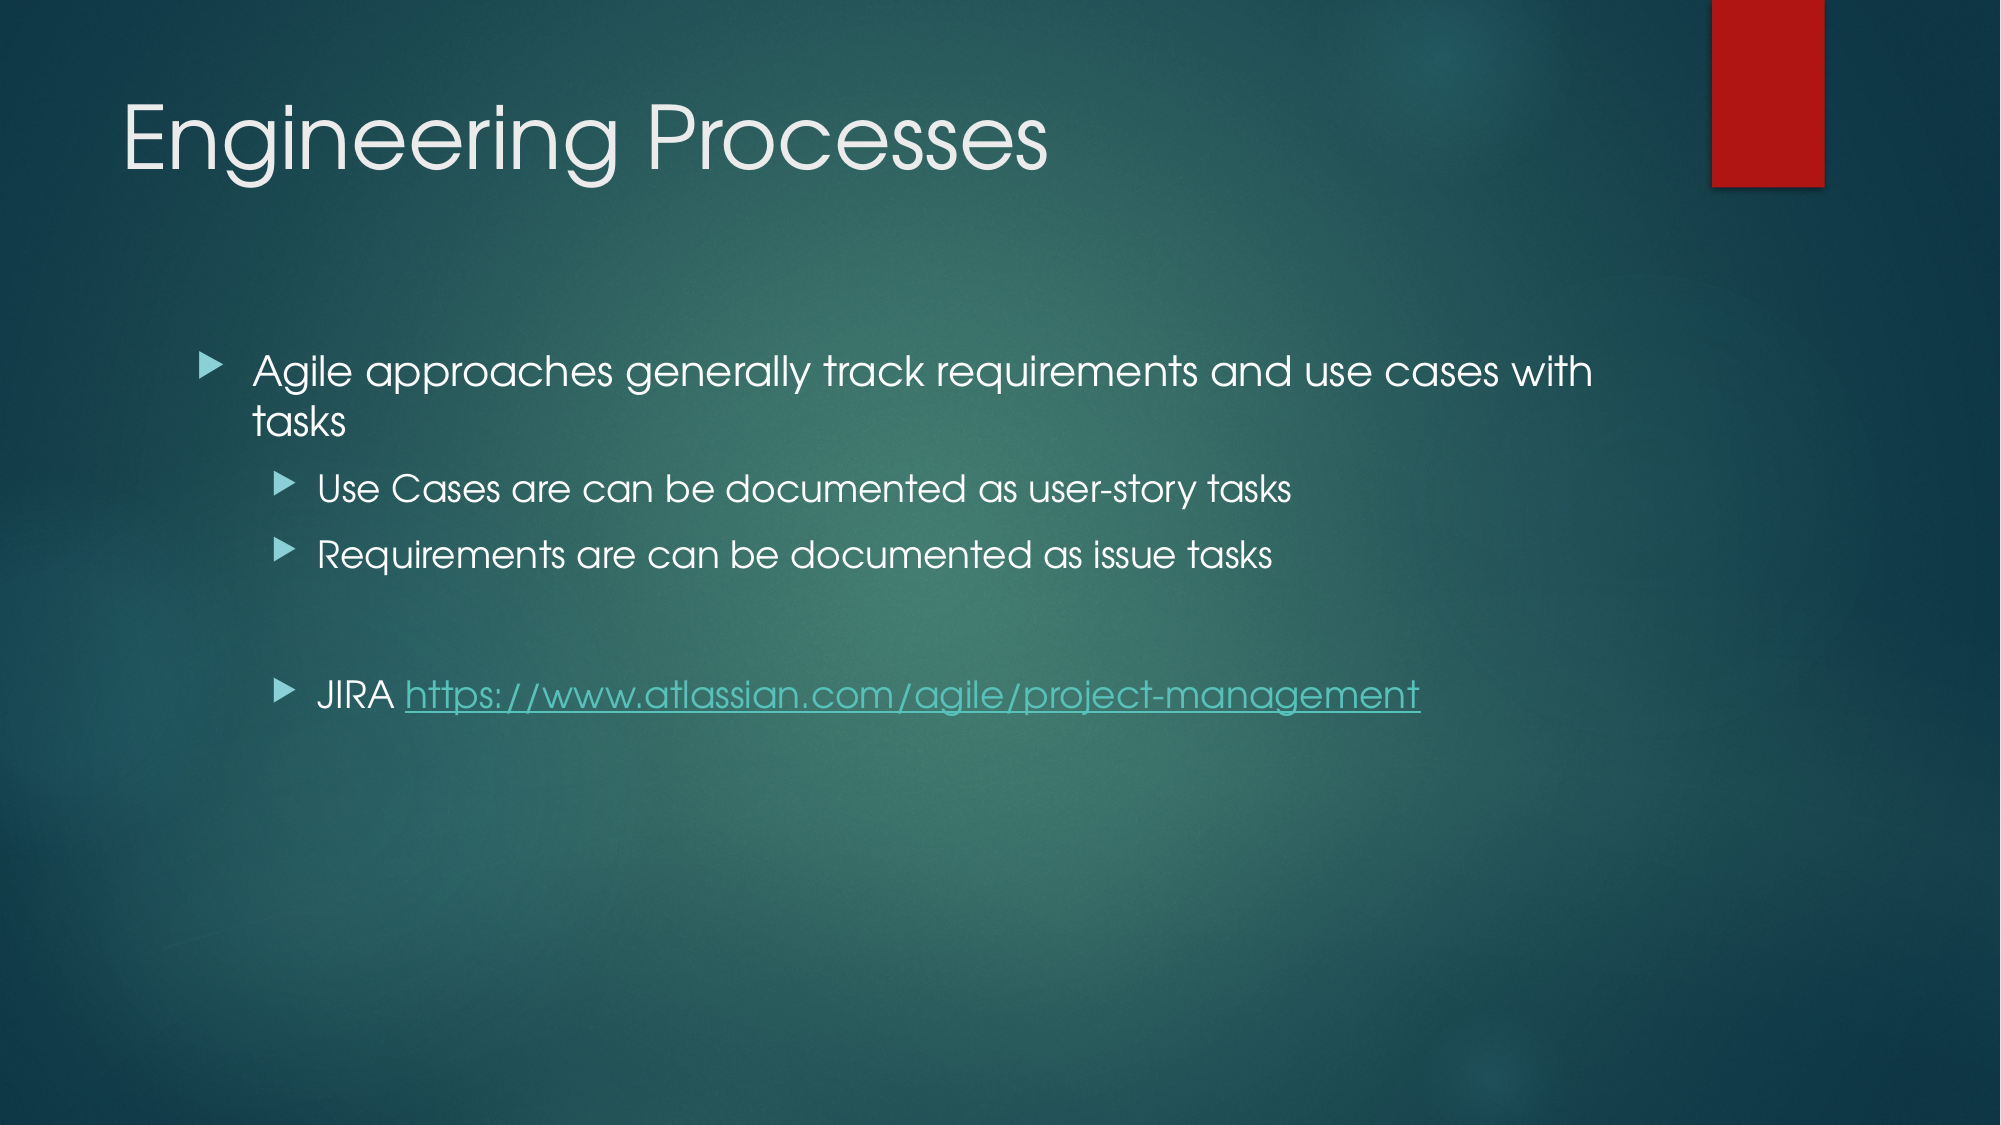

# Engineering Processes
Agile approaches generally track requirements and use cases with tasks
Use Cases are can be documented as user-story tasks
Requirements are can be documented as issue tasks

JIRA https://www.atlassian.com/agile/project-management